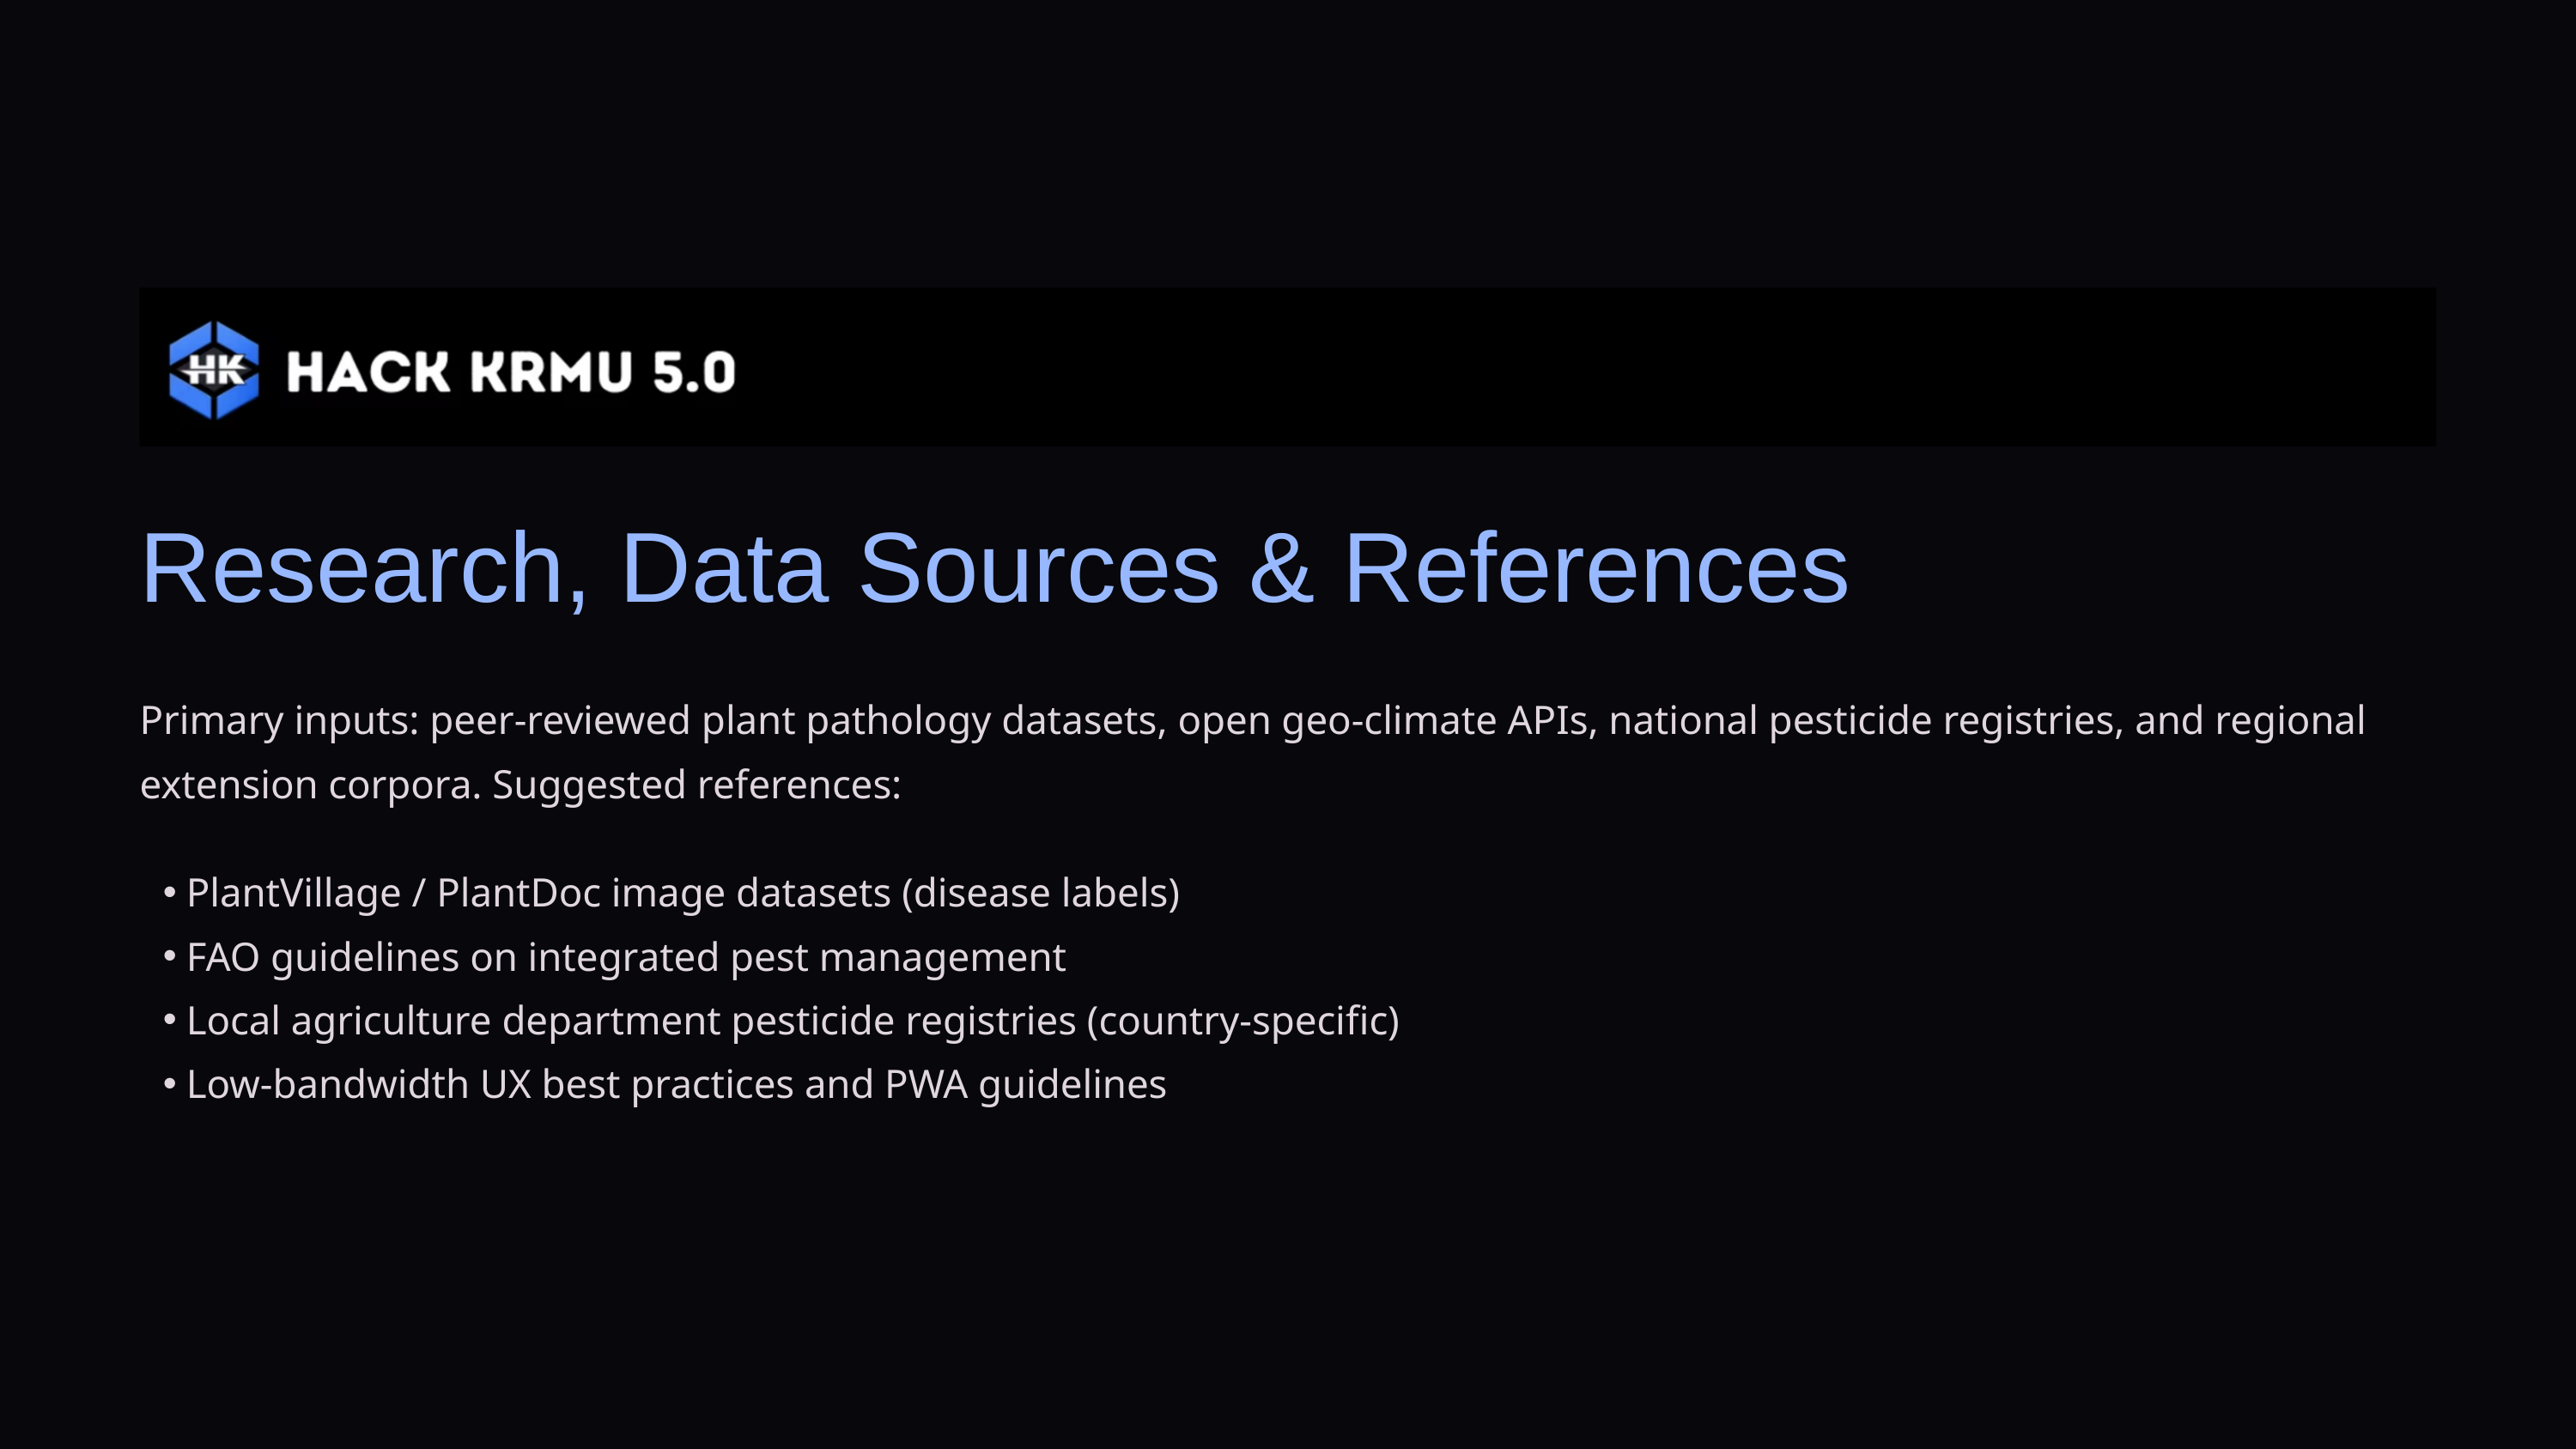

Research, Data Sources & References
Primary inputs: peer-reviewed plant pathology datasets, open geo-climate APIs, national pesticide registries, and regional extension corpora. Suggested references:
PlantVillage / PlantDoc image datasets (disease labels)
FAO guidelines on integrated pest management
Local agriculture department pesticide registries (country-specific)
Low-bandwidth UX best practices and PWA guidelines